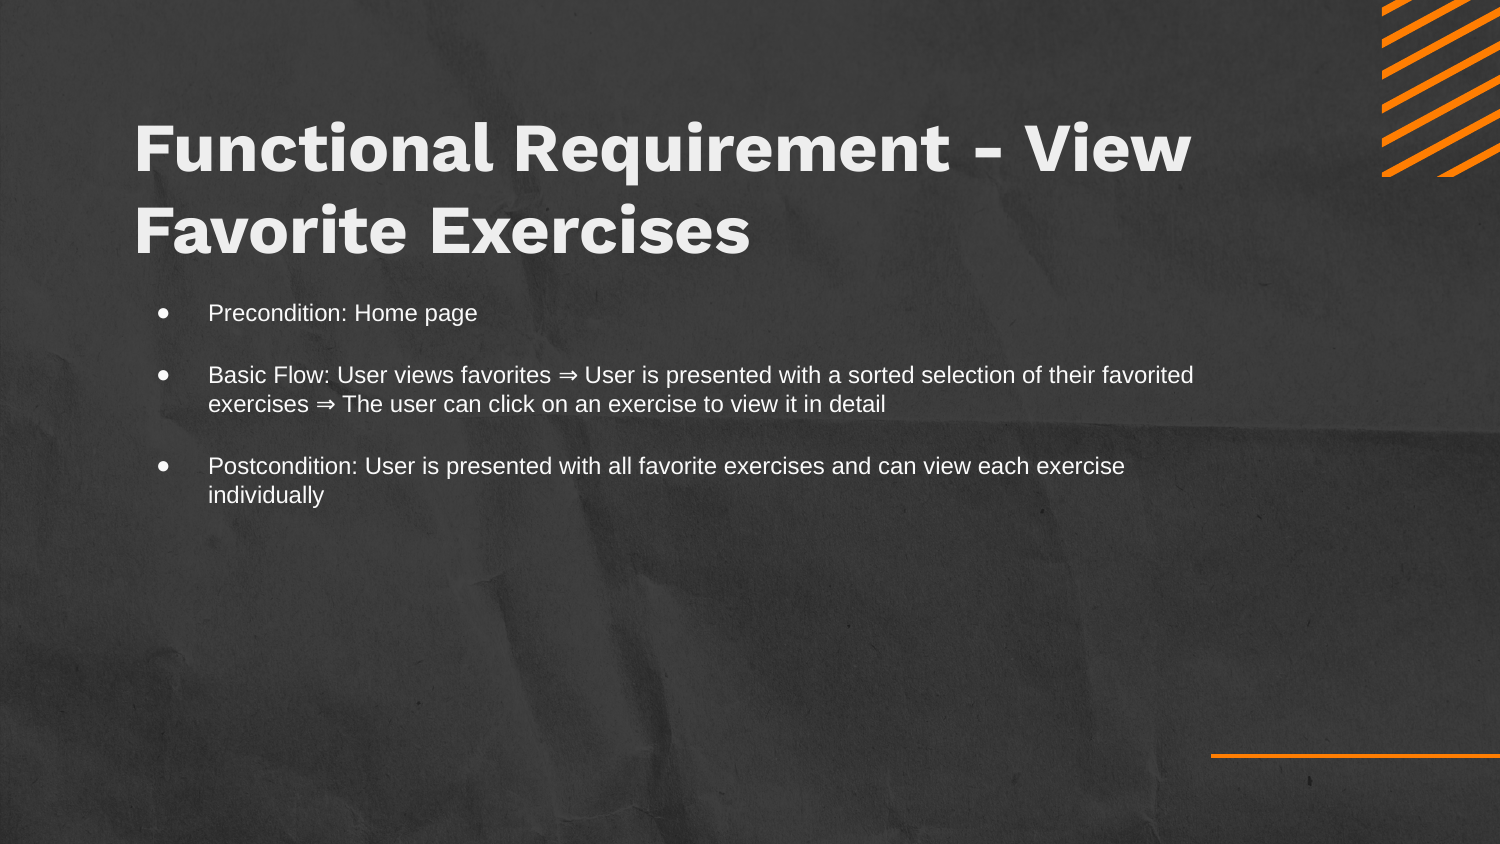

# Functional Requirement - View Favorite Exercises
Precondition: Home page
Basic Flow: User views favorites ⇒ User is presented with a sorted selection of their favorited exercises ⇒ The user can click on an exercise to view it in detail
Postcondition: User is presented with all favorite exercises and can view each exercise individually